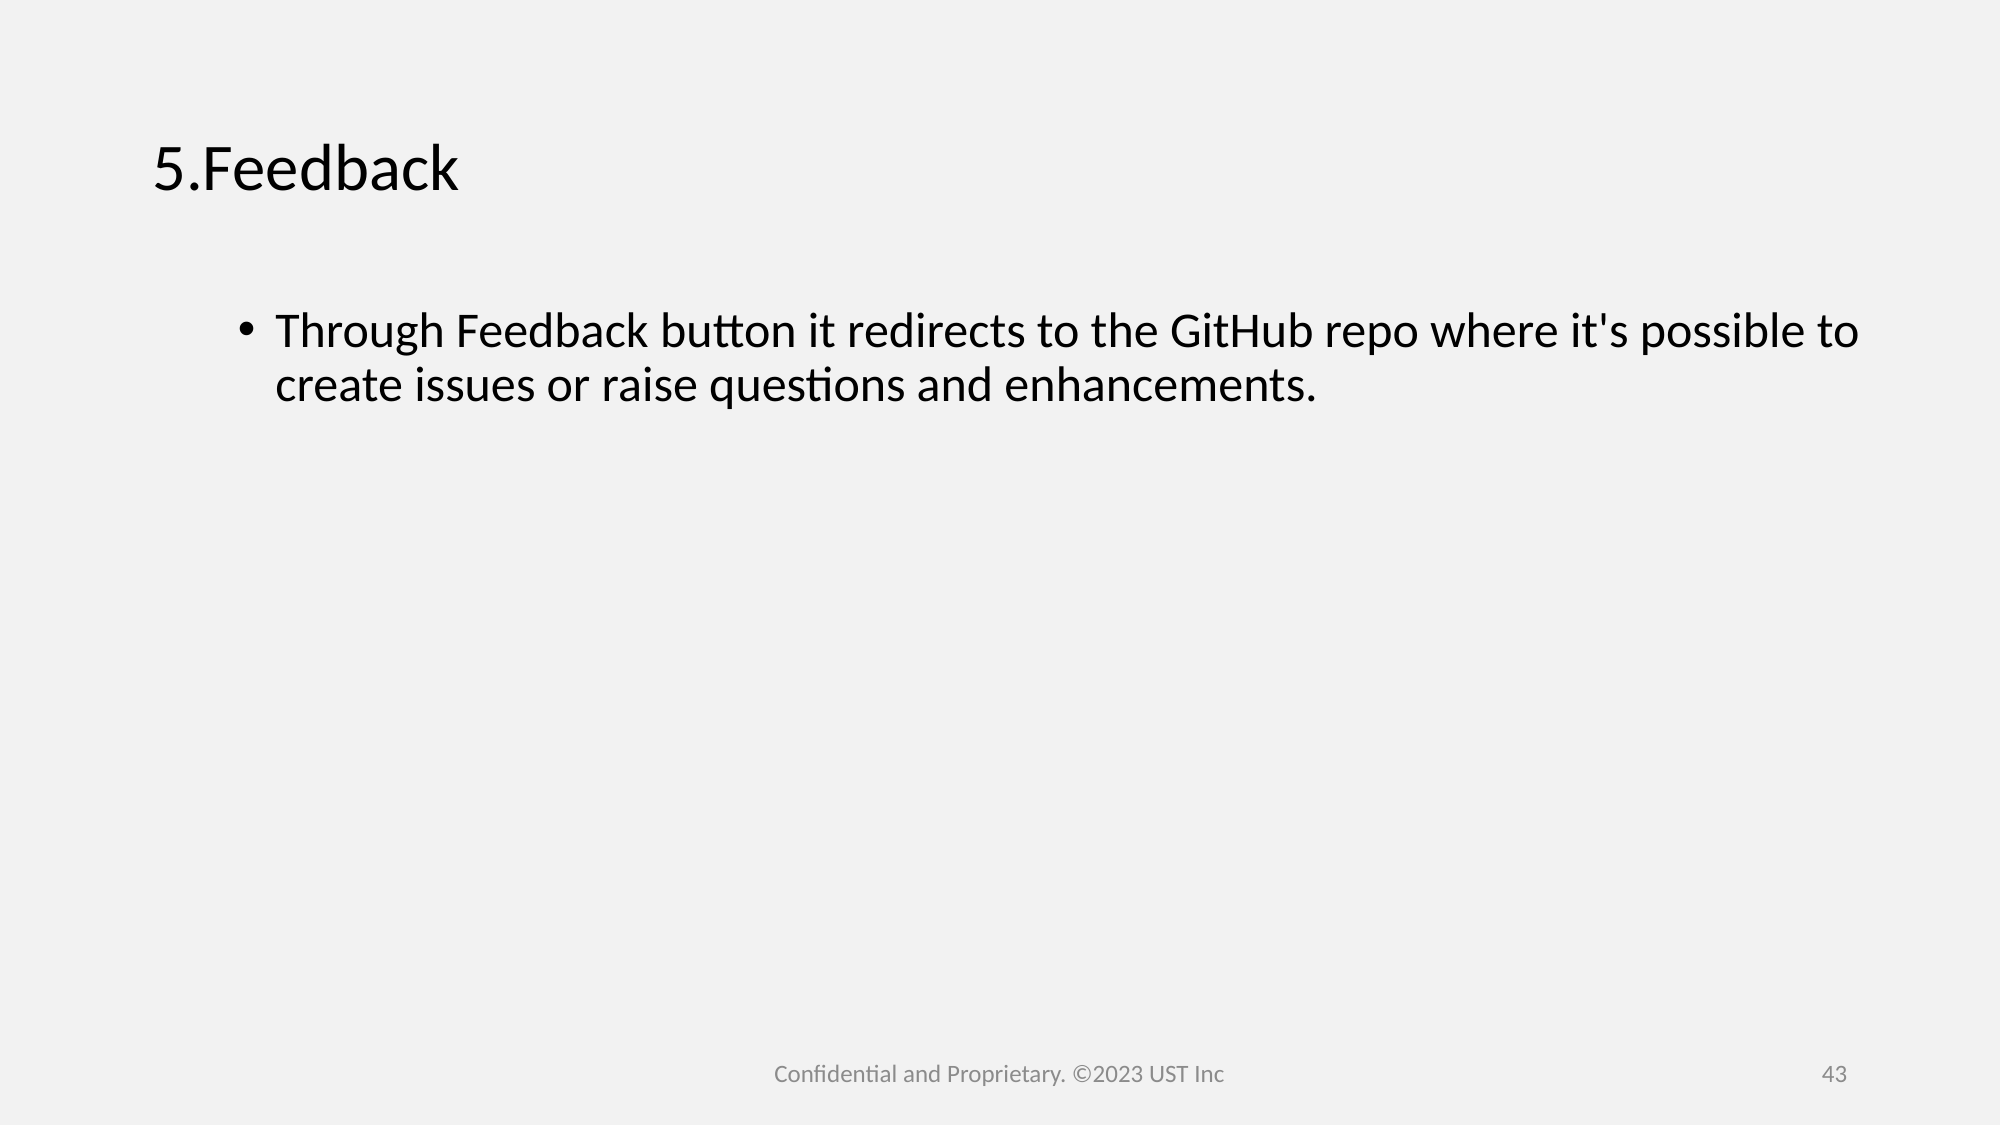

# 5.Feedback
Through Feedback button it redirects to the GitHub repo where it's possible to create issues or raise questions and enhancements.

Confidential and Proprietary. ©2023 UST Inc
43